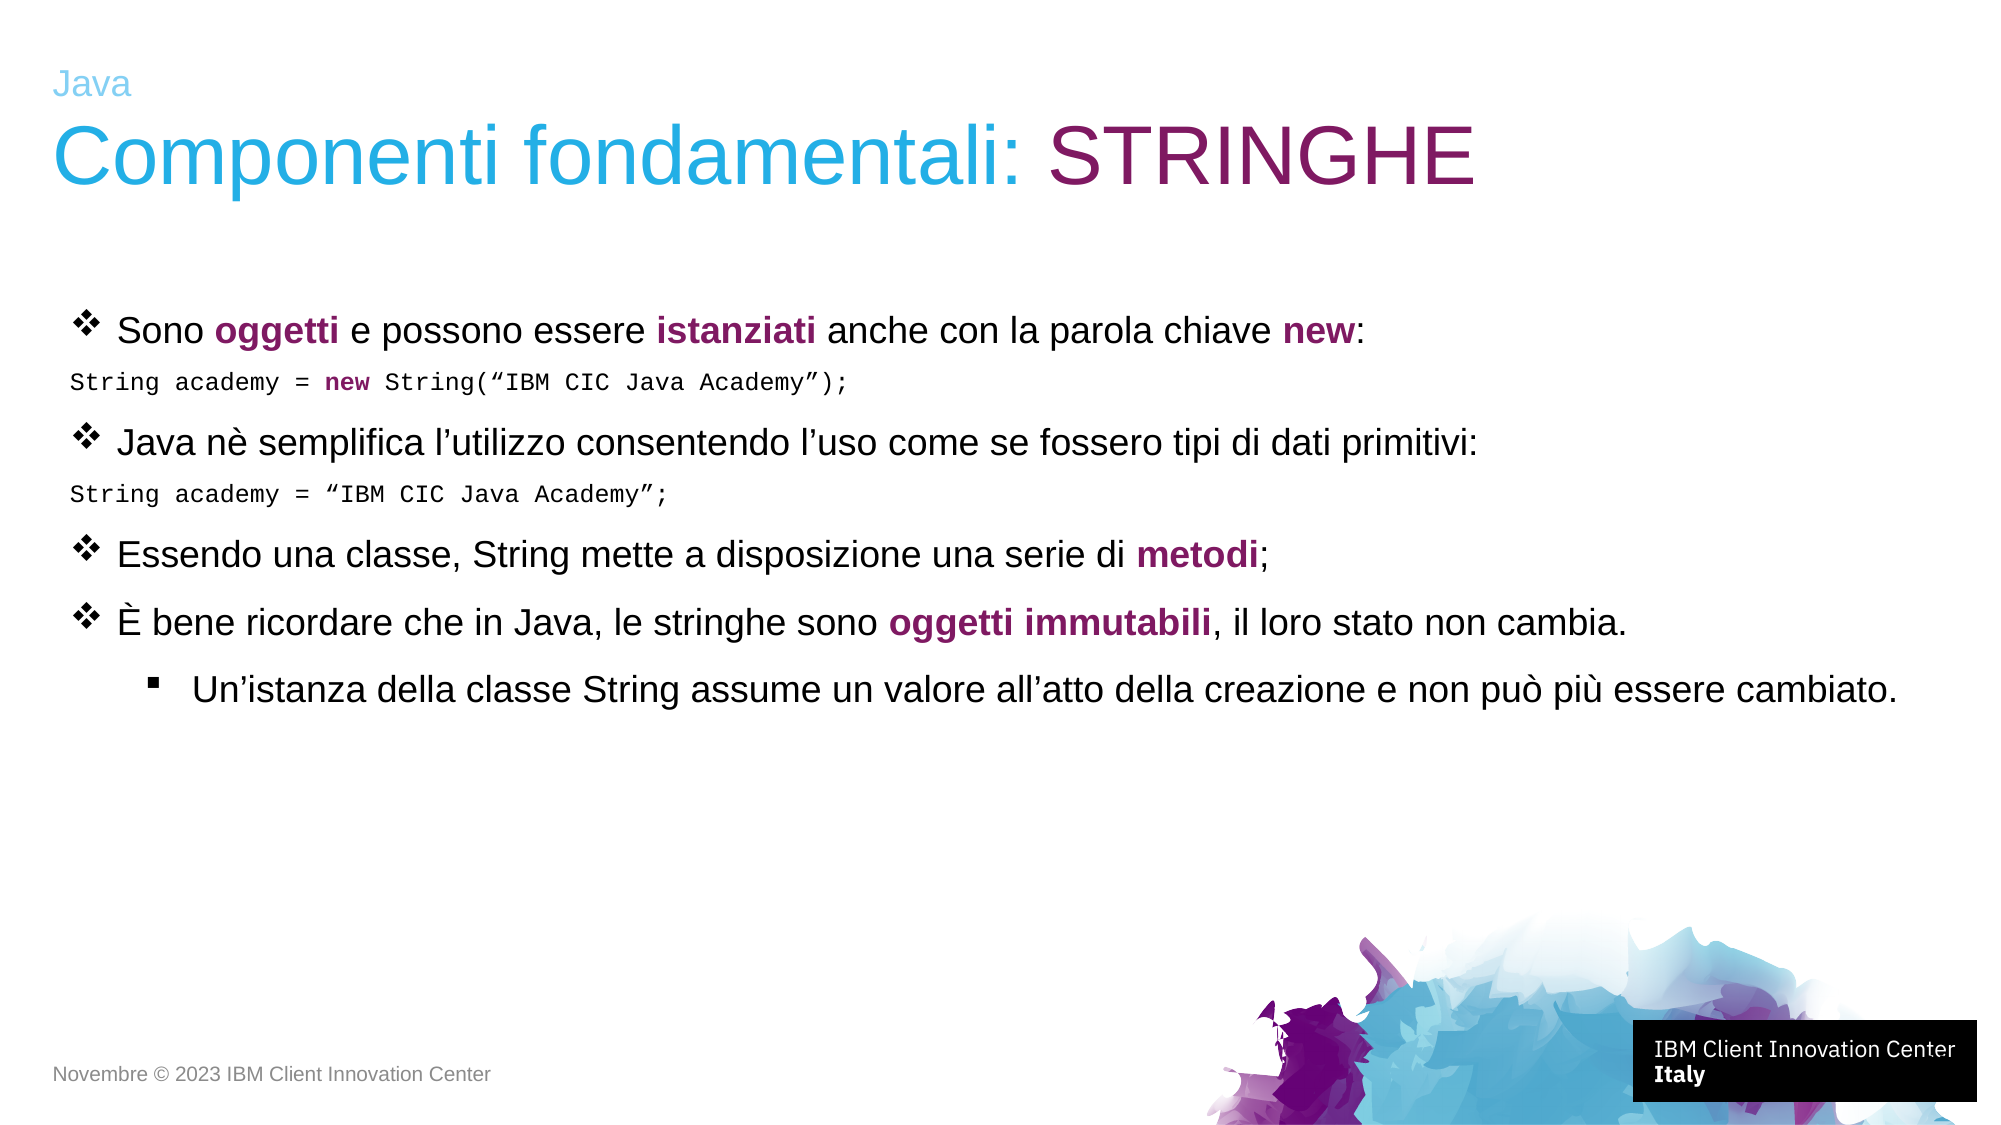

Java
# Componenti fondamentali: STRINGHE
Sono oggetti e possono essere istanziati anche con la parola chiave new:
String academy = new String(“IBM CIC Java Academy”);
Java nè semplifica l’utilizzo consentendo l’uso come se fossero tipi di dati primitivi:
String academy = “IBM CIC Java Academy”;
Essendo una classe, String mette a disposizione una serie di metodi;
È bene ricordare che in Java, le stringhe sono oggetti immutabili, il loro stato non cambia.
Un’istanza della classe String assume un valore all’atto della creazione e non può più essere cambiato.
24
Novembre © 2023 IBM Client Innovation Center